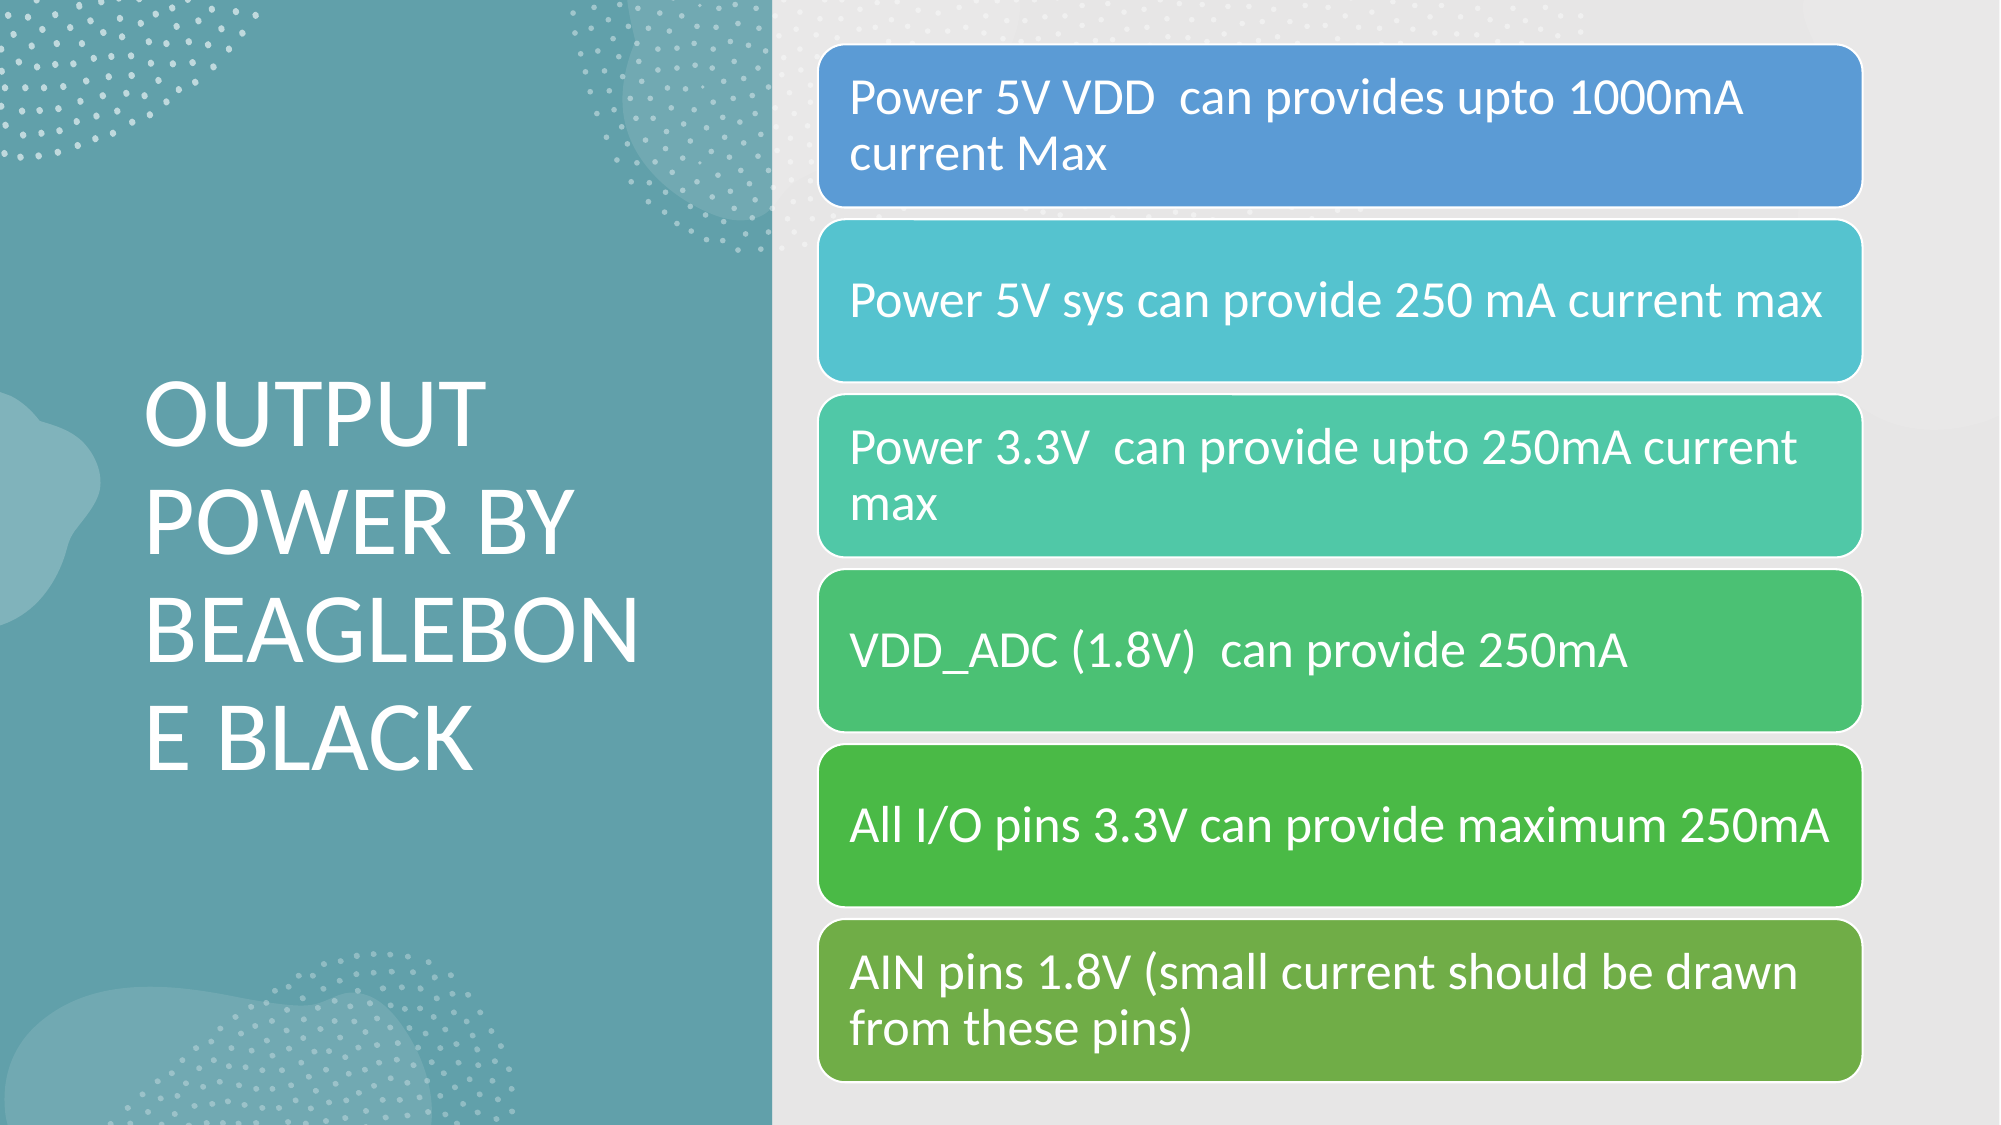

Power 5V VDD  can provides upto 1000mA current Max
Power 5V sys can provide 250 mA current max
Power 3.3V  can provide upto 250mA current max
VDD_ADC (1.8V)  can provide 250mA
All I/O pins 3.3V can provide maximum 250mA
AIN pins 1.8V (small current should be drawn from these pins)
# OUTPUT POWER BY BEAGLEBONE BLACK